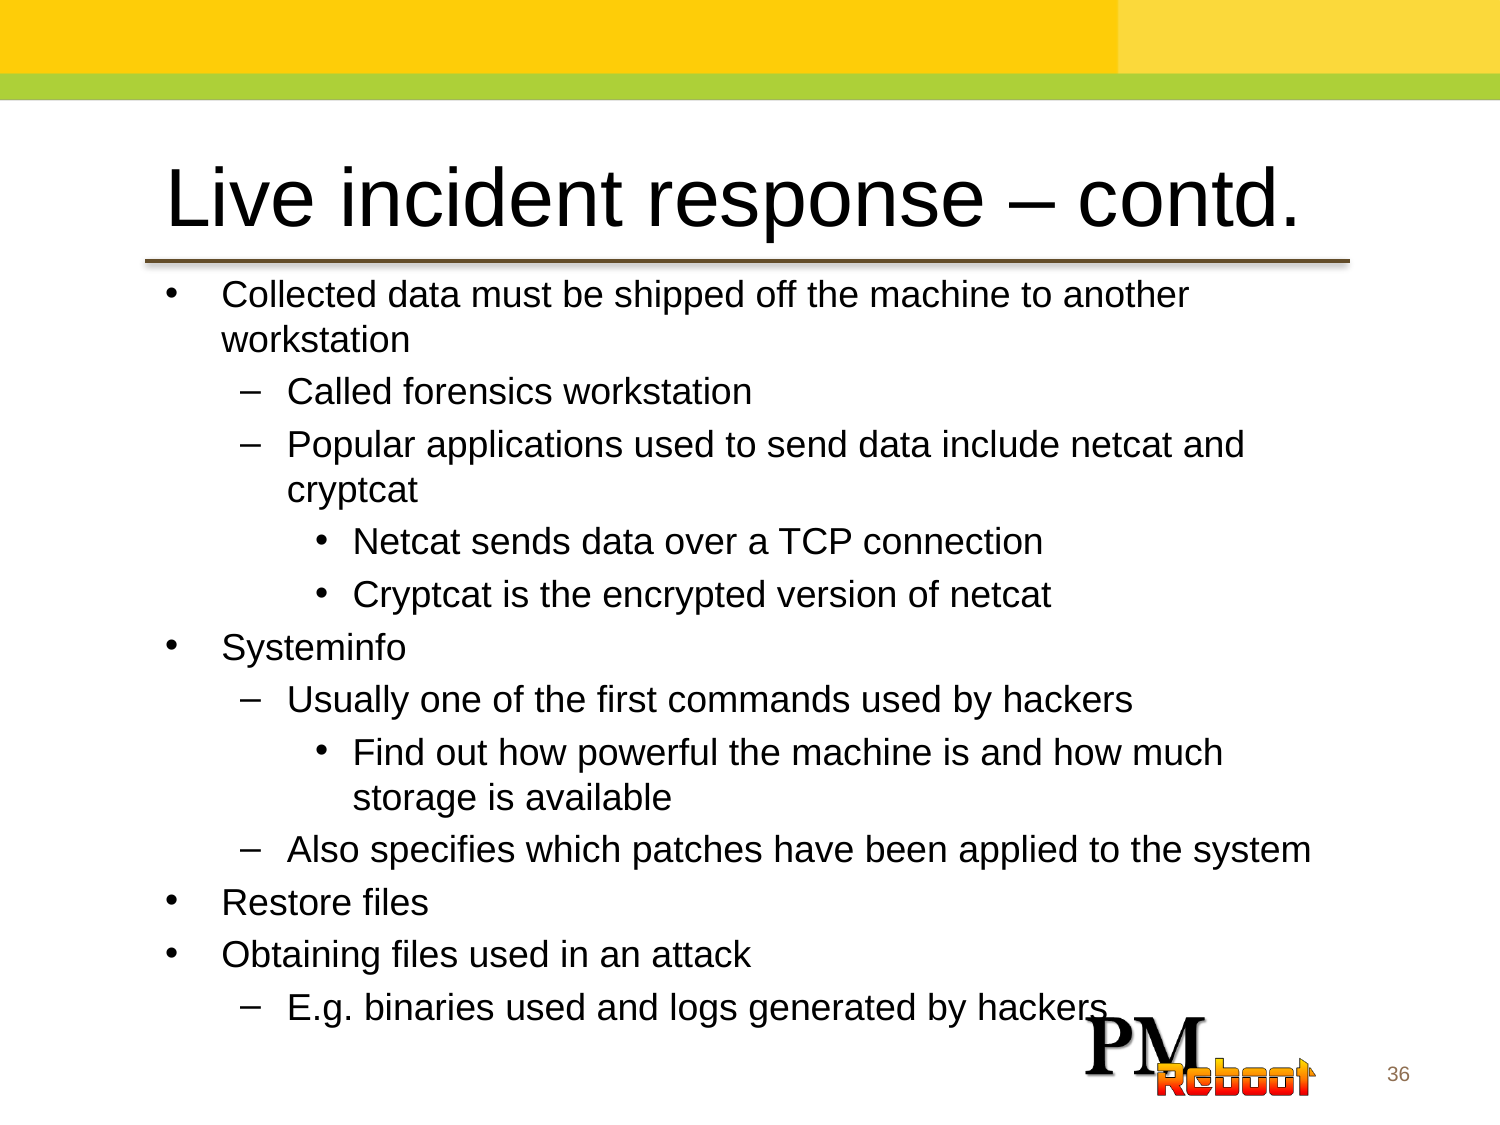

Live incident response – contd.
Collected data must be shipped off the machine to another workstation
Called forensics workstation
Popular applications used to send data include netcat and cryptcat
Netcat sends data over a TCP connection
Cryptcat is the encrypted version of netcat
Systeminfo
Usually one of the first commands used by hackers
Find out how powerful the machine is and how much storage is available
Also specifies which patches have been applied to the system
Restore files
Obtaining files used in an attack
E.g. binaries used and logs generated by hackers
36